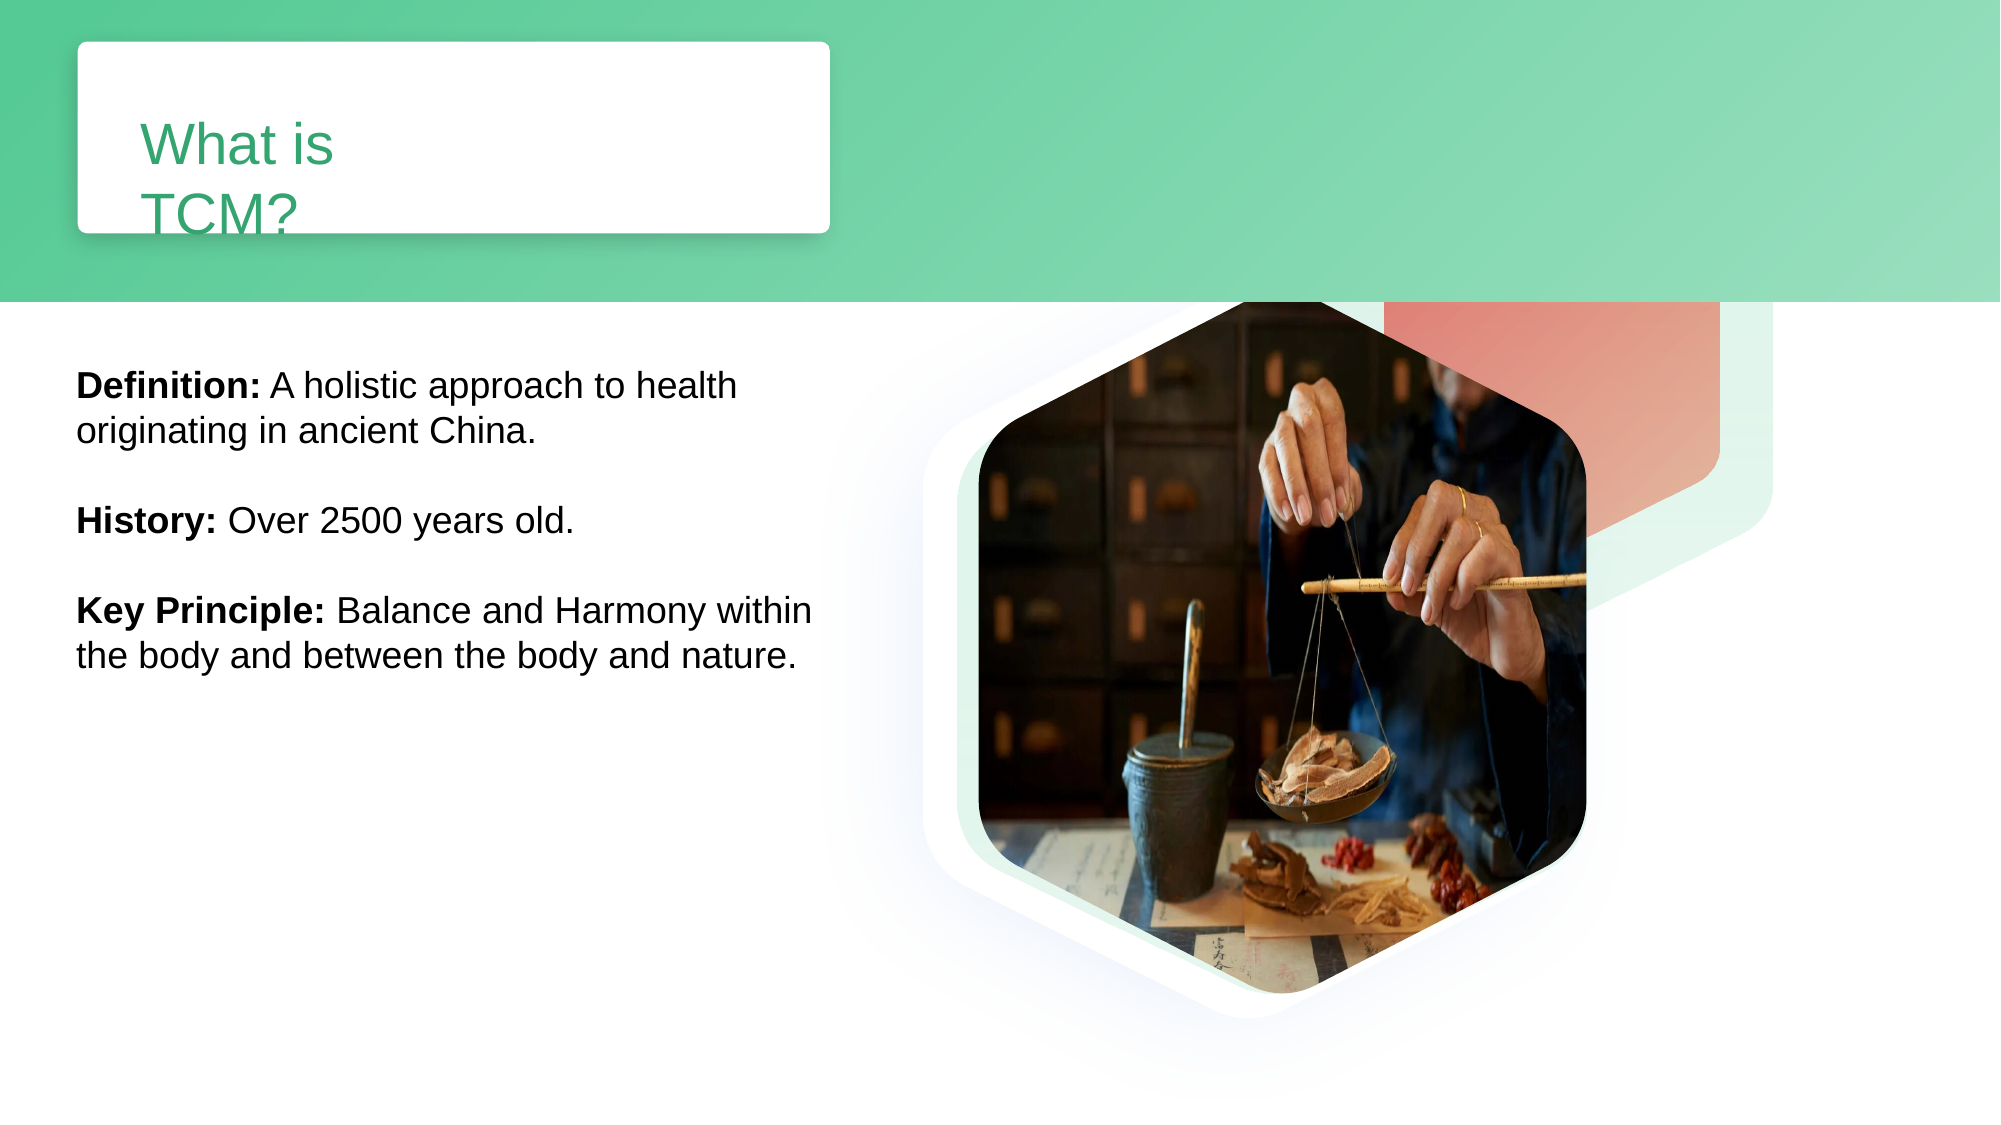

What is TCM?

Definition: A holistic approach to health originating in ancient China.

History: Over 2500 years old.

Key Principle: Balance and Harmony within the body and between the body and nature.